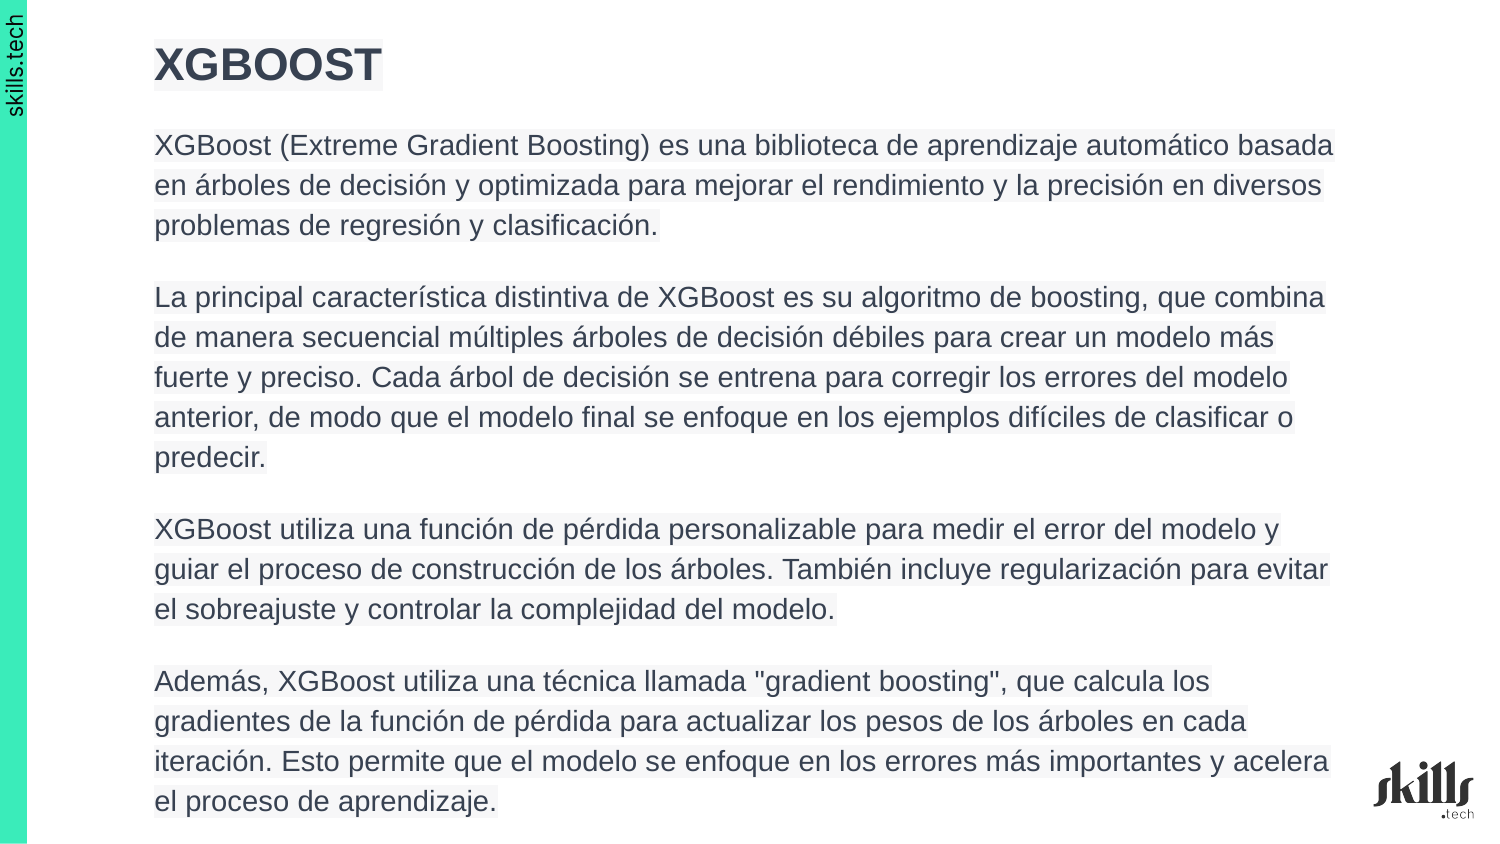

XGBOOST
XGBoost (Extreme Gradient Boosting) es una biblioteca de aprendizaje automático basada en árboles de decisión y optimizada para mejorar el rendimiento y la precisión en diversos problemas de regresión y clasificación.
La principal característica distintiva de XGBoost es su algoritmo de boosting, que combina de manera secuencial múltiples árboles de decisión débiles para crear un modelo más fuerte y preciso. Cada árbol de decisión se entrena para corregir los errores del modelo anterior, de modo que el modelo final se enfoque en los ejemplos difíciles de clasificar o predecir.
XGBoost utiliza una función de pérdida personalizable para medir el error del modelo y guiar el proceso de construcción de los árboles. También incluye regularización para evitar el sobreajuste y controlar la complejidad del modelo.
Además, XGBoost utiliza una técnica llamada "gradient boosting", que calcula los gradientes de la función de pérdida para actualizar los pesos de los árboles en cada iteración. Esto permite que el modelo se enfoque en los errores más importantes y acelera el proceso de aprendizaje.